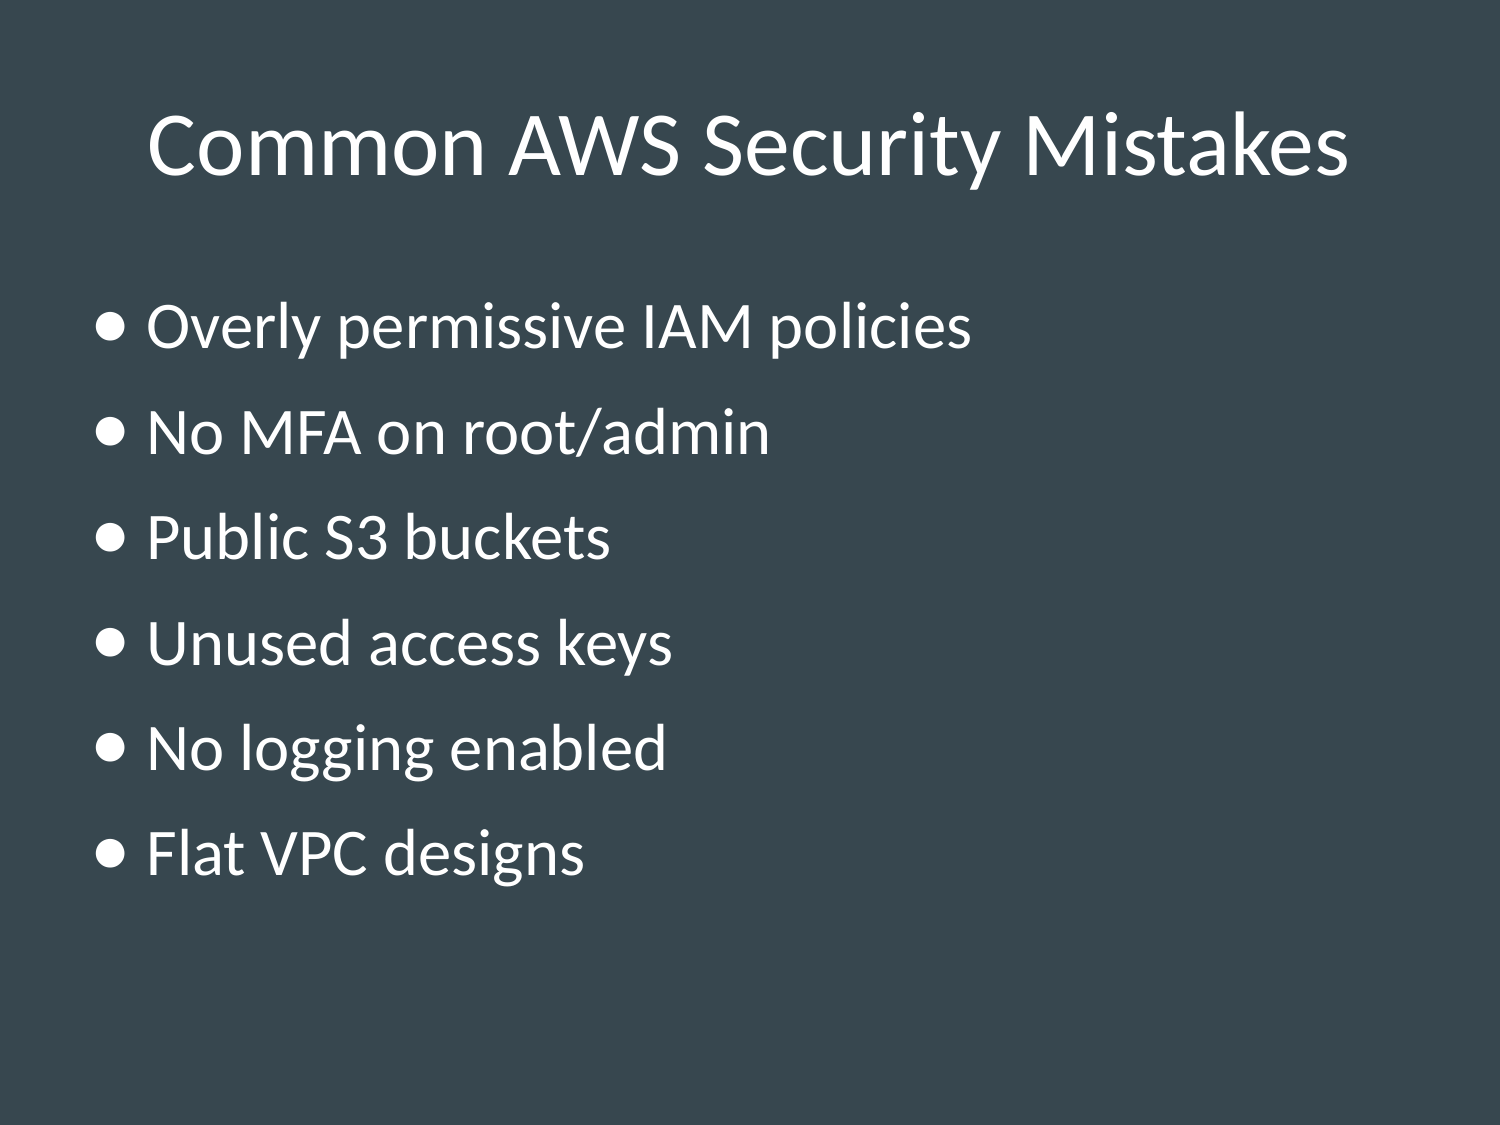

# Common AWS Security Mistakes
Overly permissive IAM policies
No MFA on root/admin
Public S3 buckets
Unused access keys
No logging enabled
Flat VPC designs